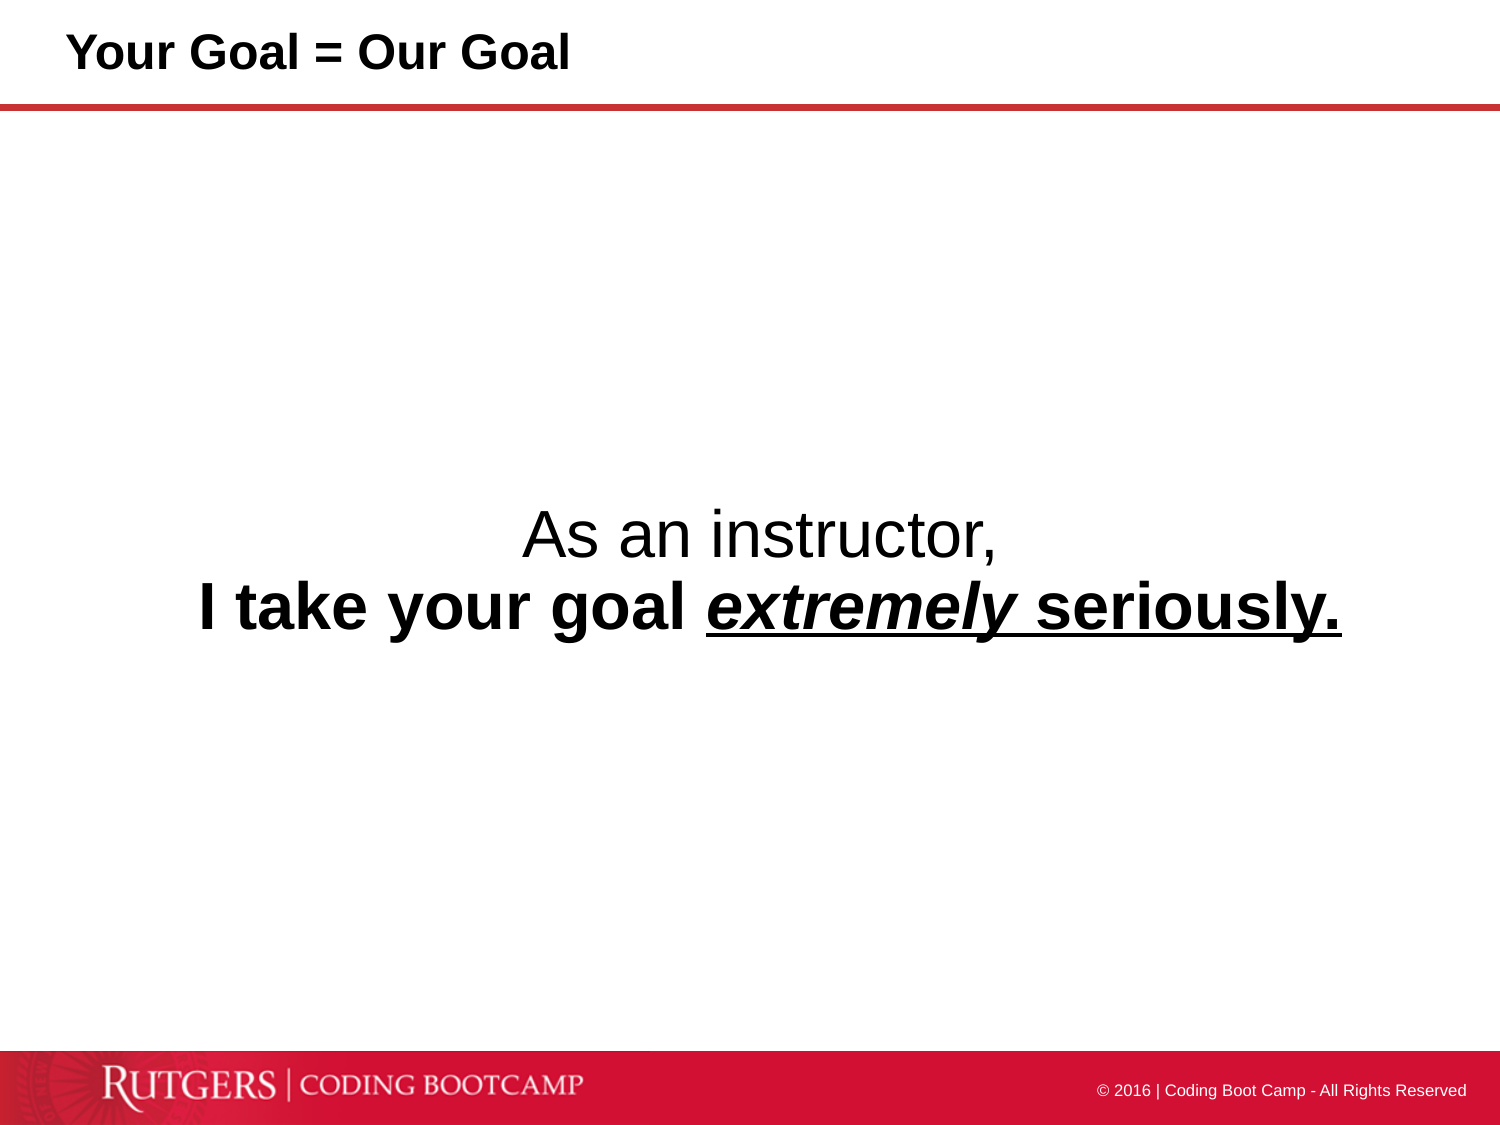

# Your Goal = Our Goal

As an instructor,
I take your goal extremely seriously.